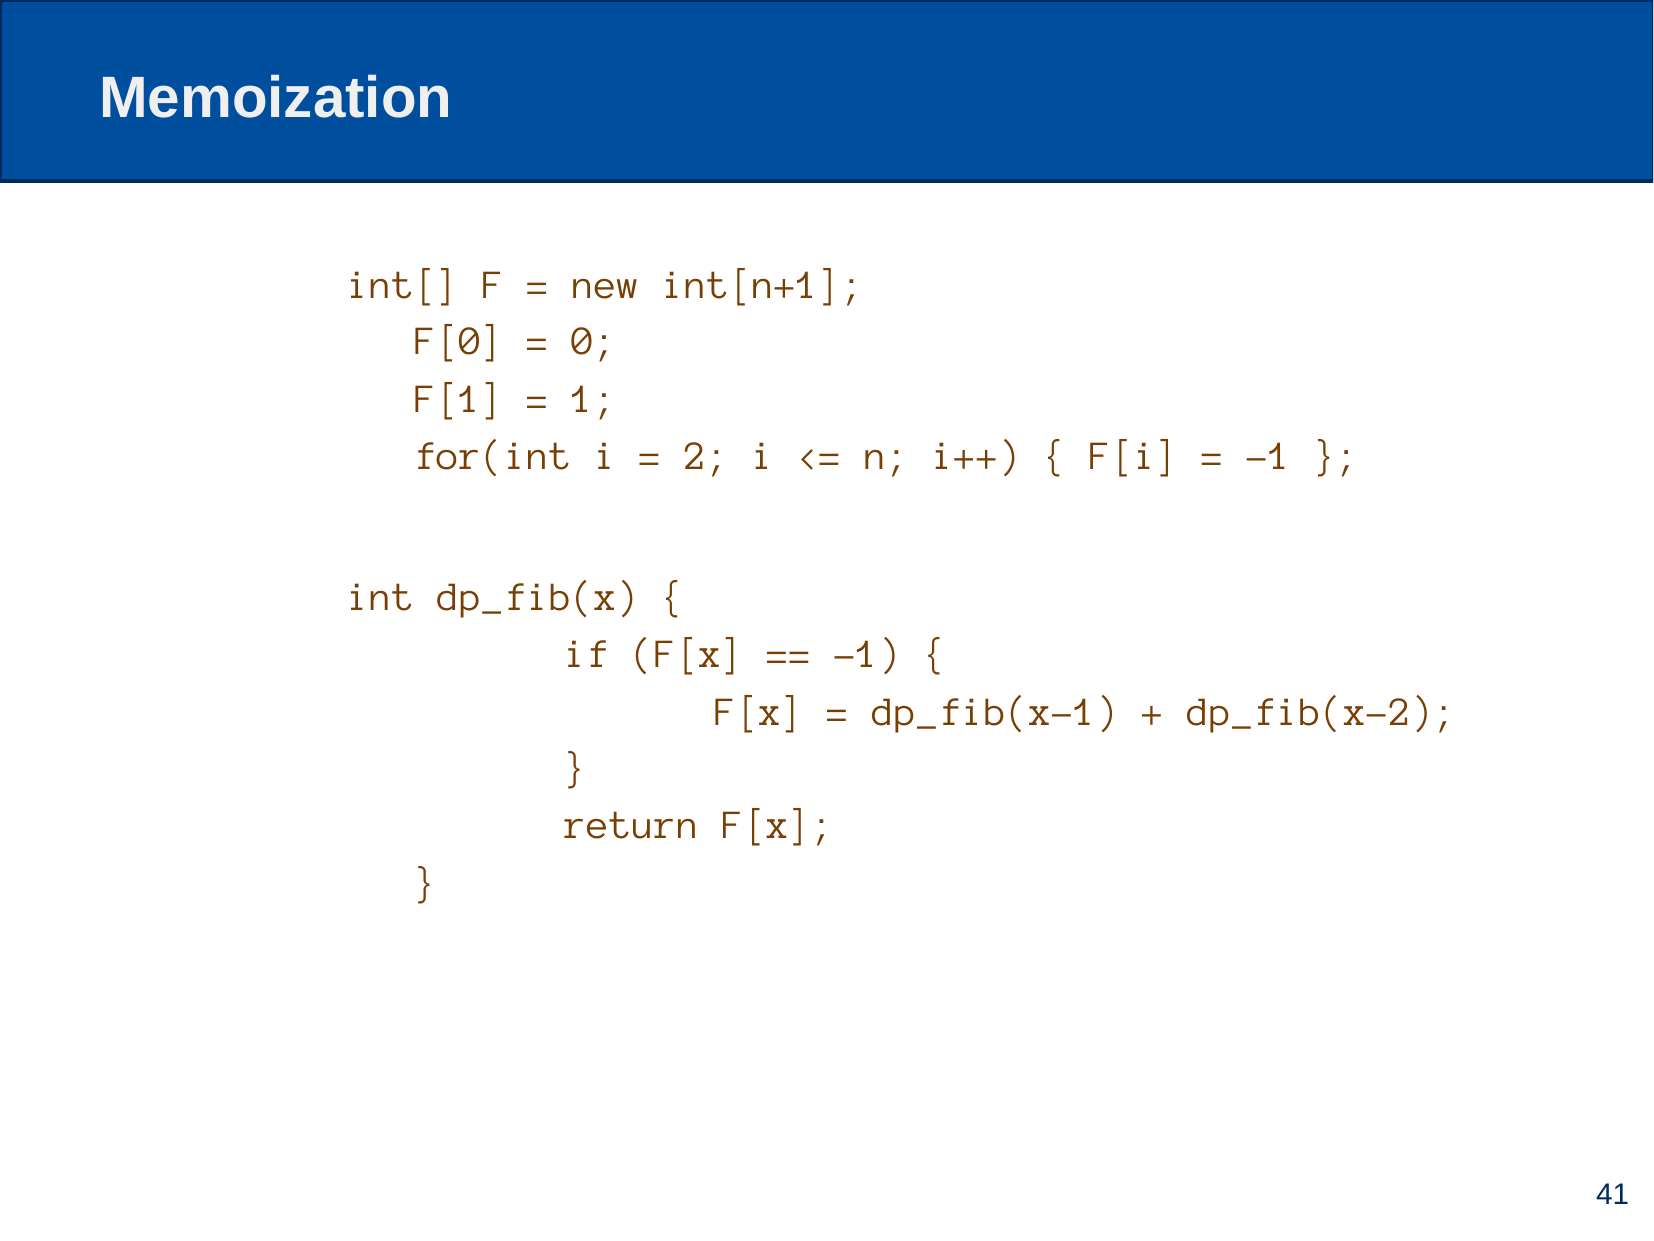

# Memoization
int[] F = new int[n+1];
	F[0] = 0;
	F[1] = 1;
	for(int i = 2; i <= n; i++) { F[i] = -1 };

int dp_fib(x) {
		if (F[x] == -1) {
			F[x] = dp_fib(x-1) + dp_fib(x-2);
		}
		return F[x];
	}
41